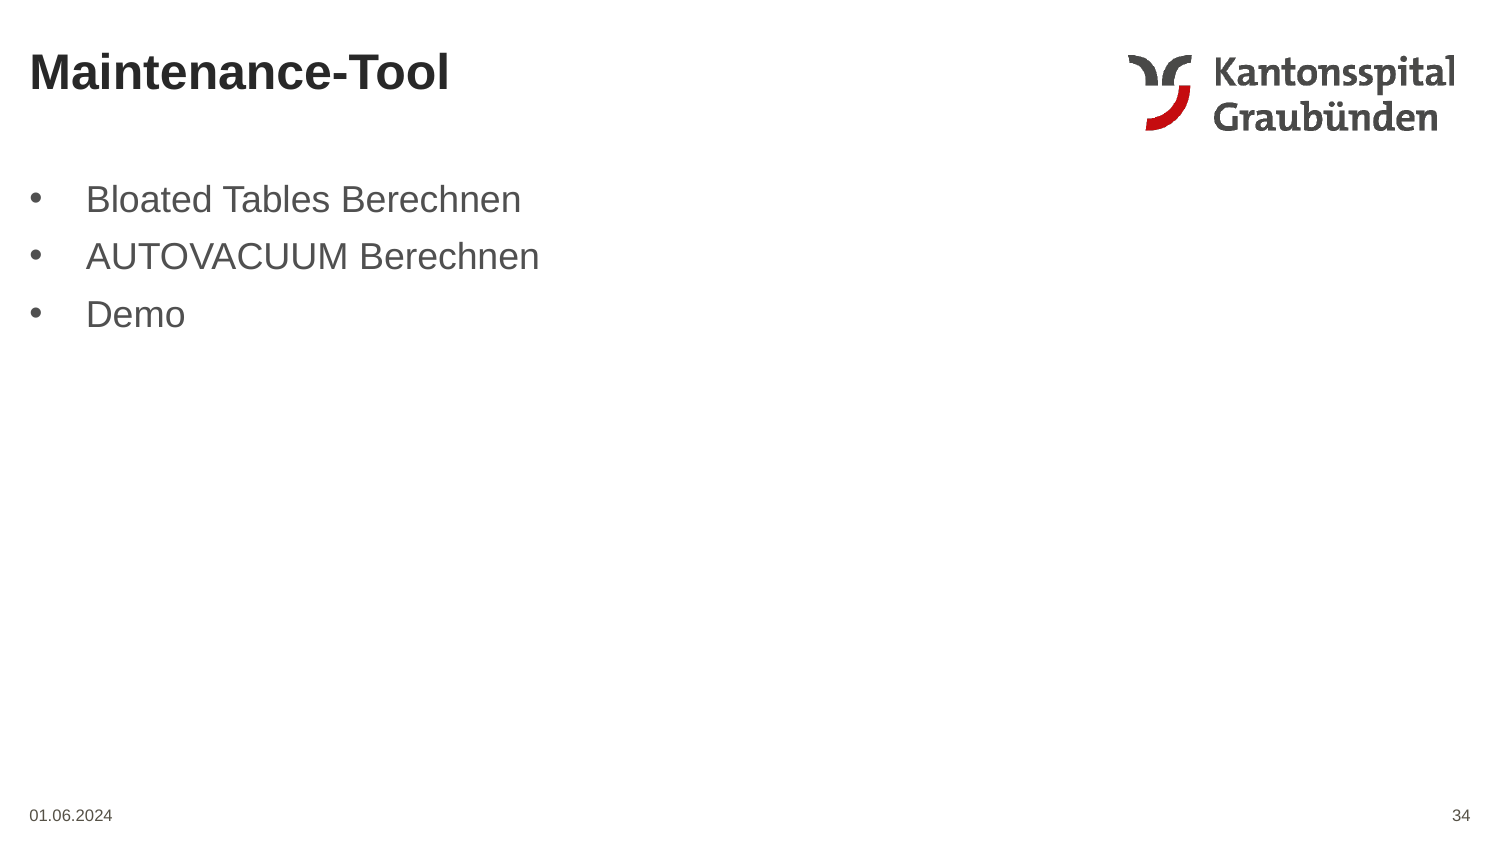

Maintenance-Tool
Bloated Tables Berechnen
AUTOVACUUM Berechnen
Demo
34
01.06.2024